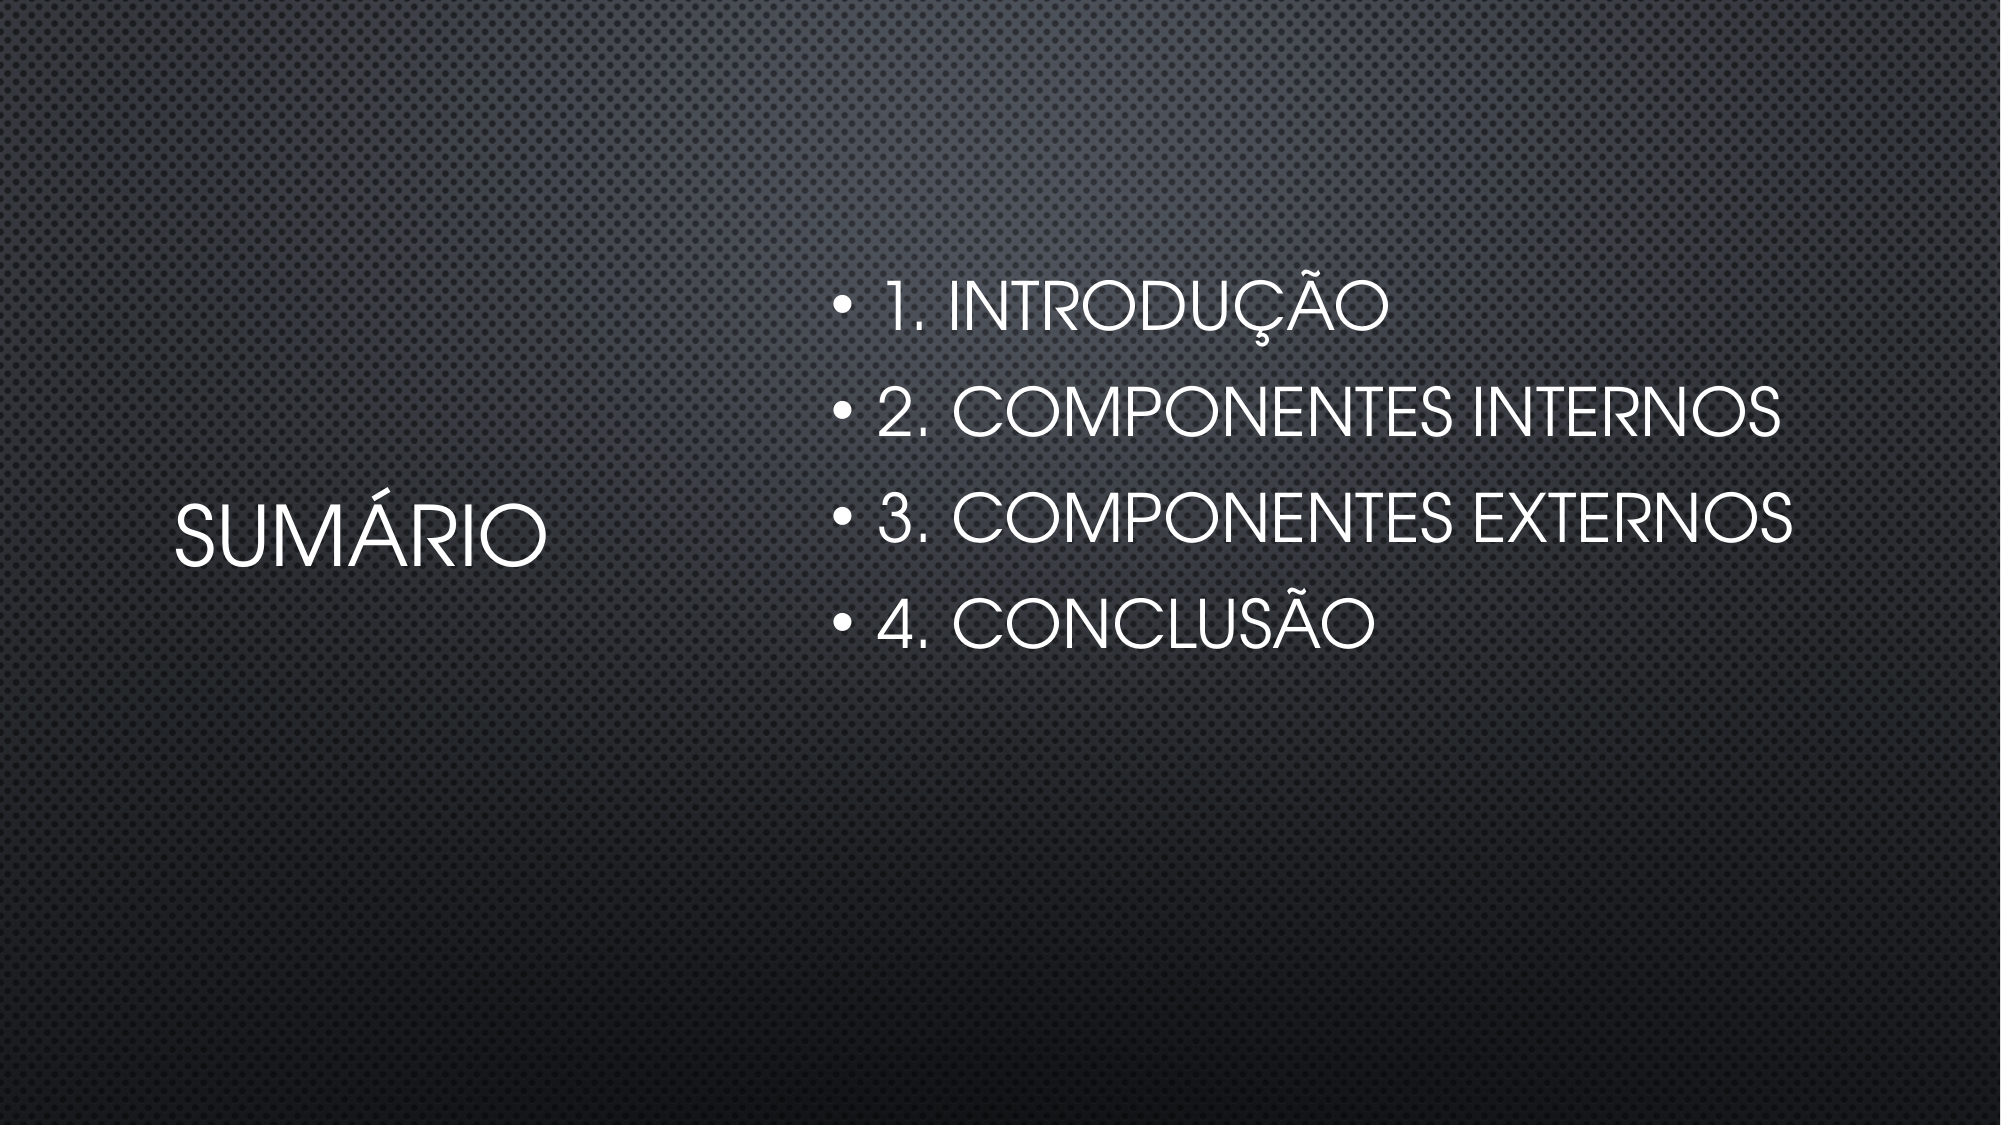

# sumário
1. Introdução
2. Componentes Internos
3. Componentes Externos
4. Conclusão